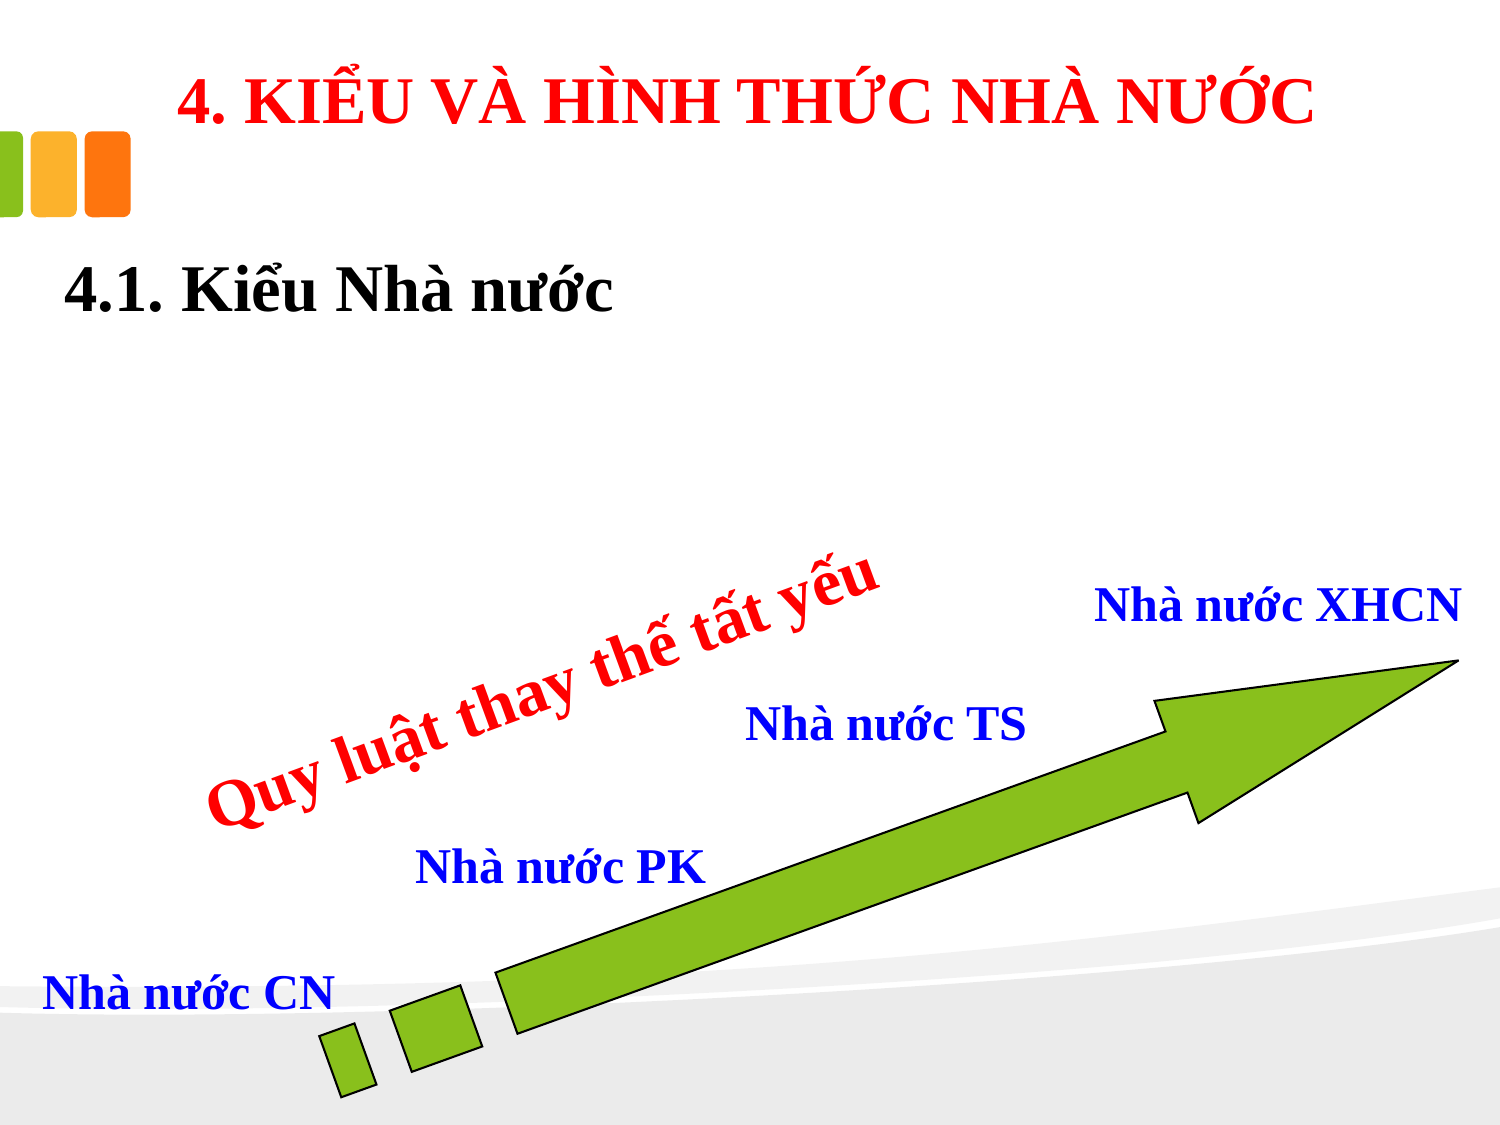

4. KIỂU VÀ HÌNH THỨC NHÀ NƯỚC
4.1. Kiểu Nhà nước
Quy luật thay thế tất yếu
Nhà nước XHCN
Nhà nước TS

Nhà nước PK
Nhà nước CN